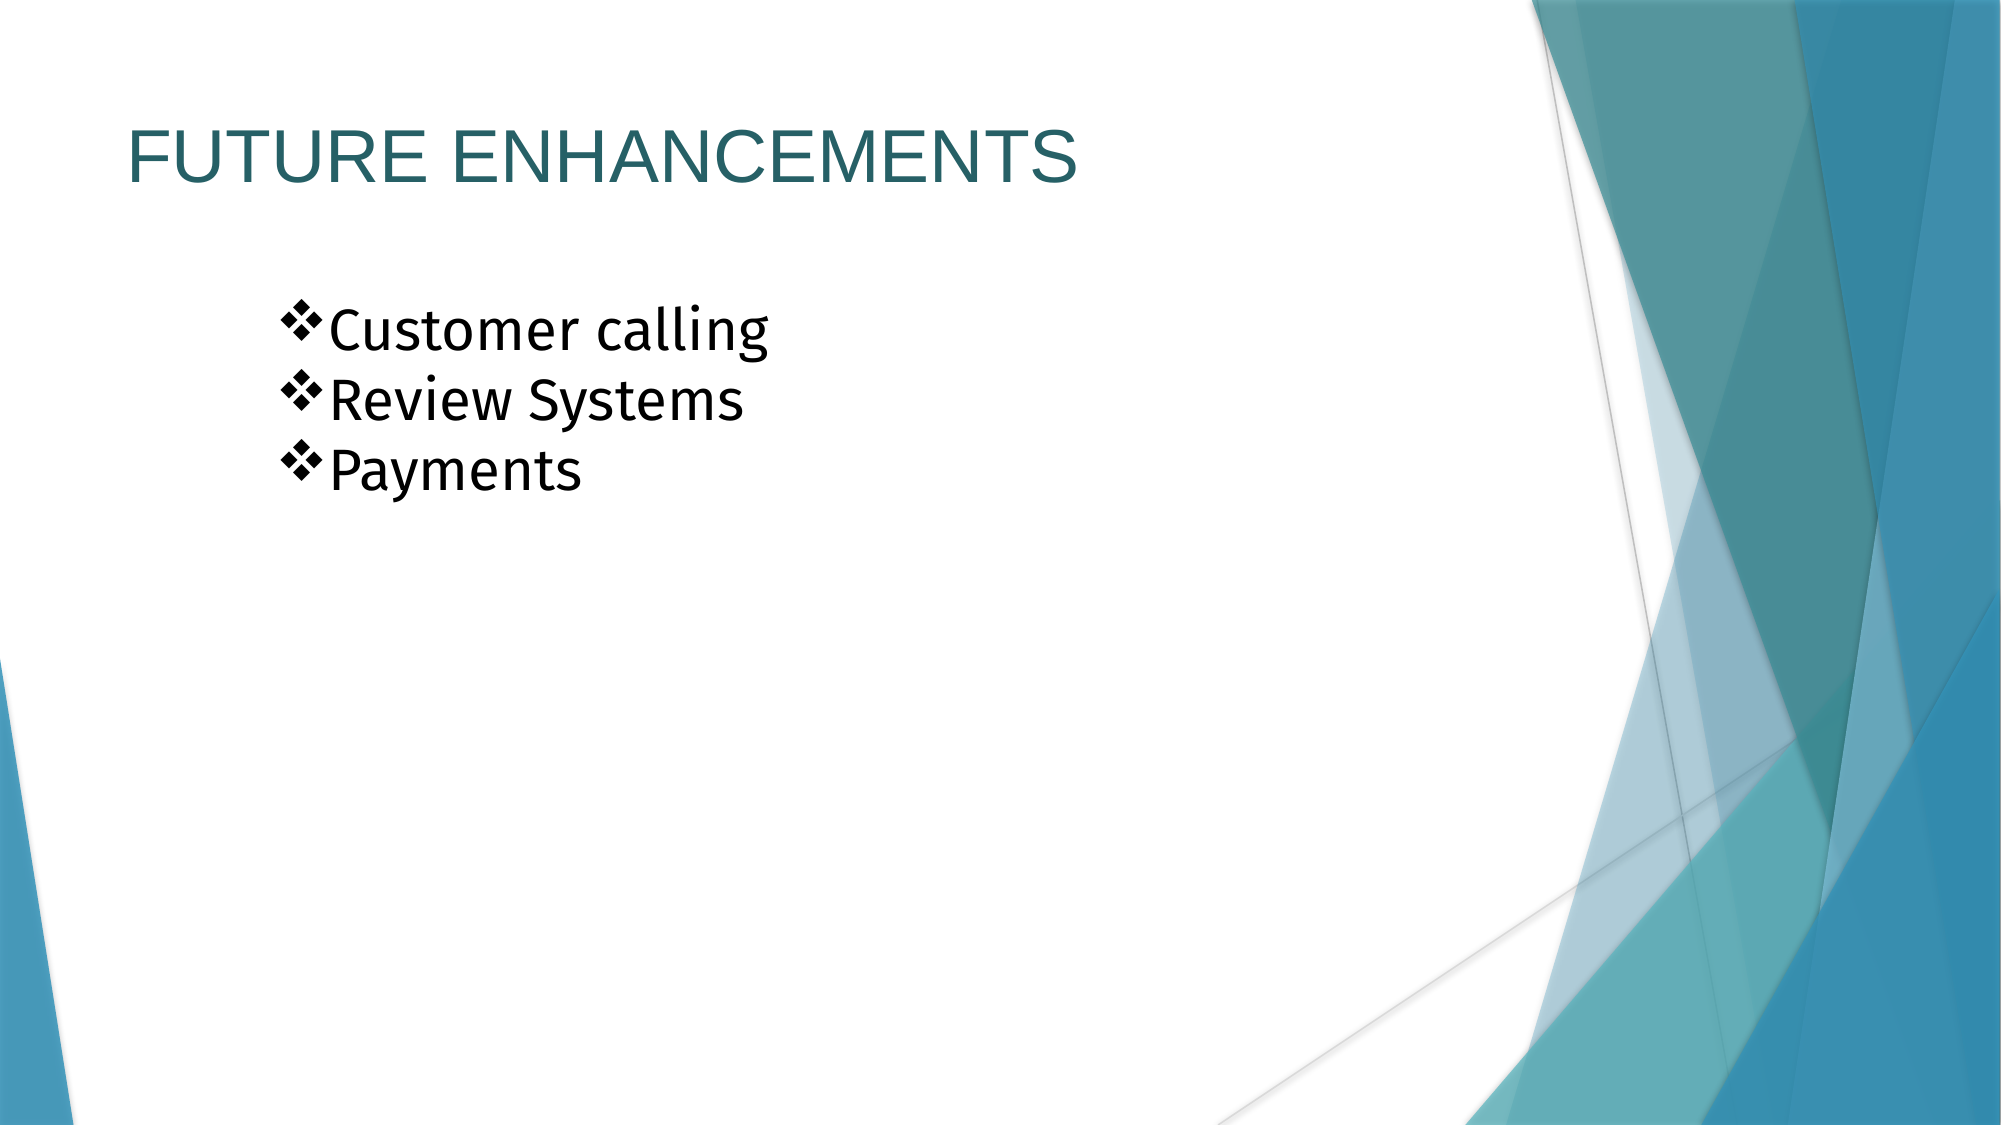

# FUTURE ENHANCEMENTS
Customer calling
Review Systems
Payments